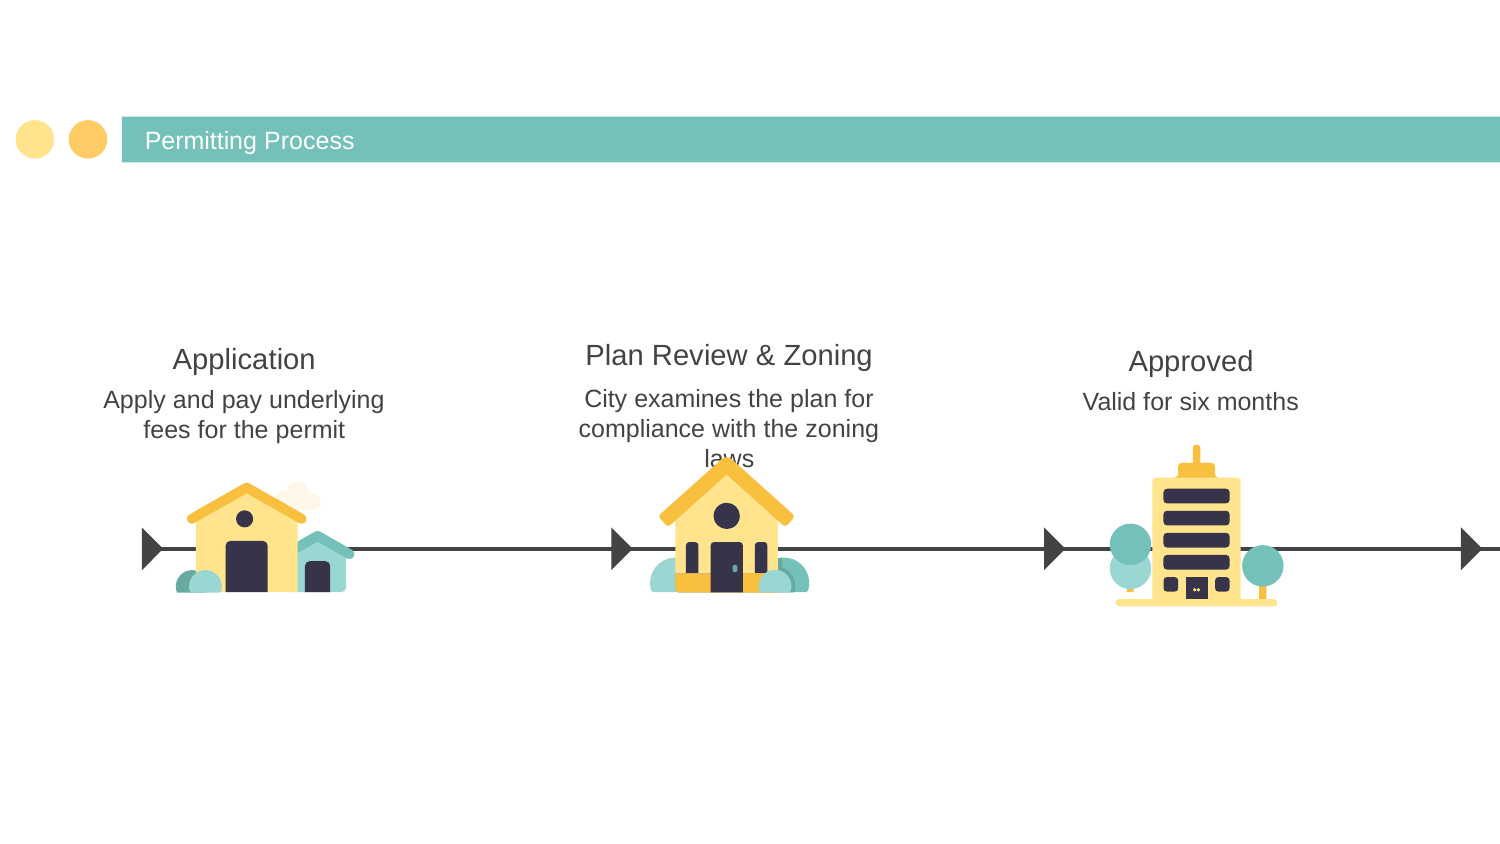

# Permitting Process
Plan Review & Zoning
Application
Approved
City examines the plan for compliance with the zoning laws

Apply and pay underlying fees for the permit
Valid for six months